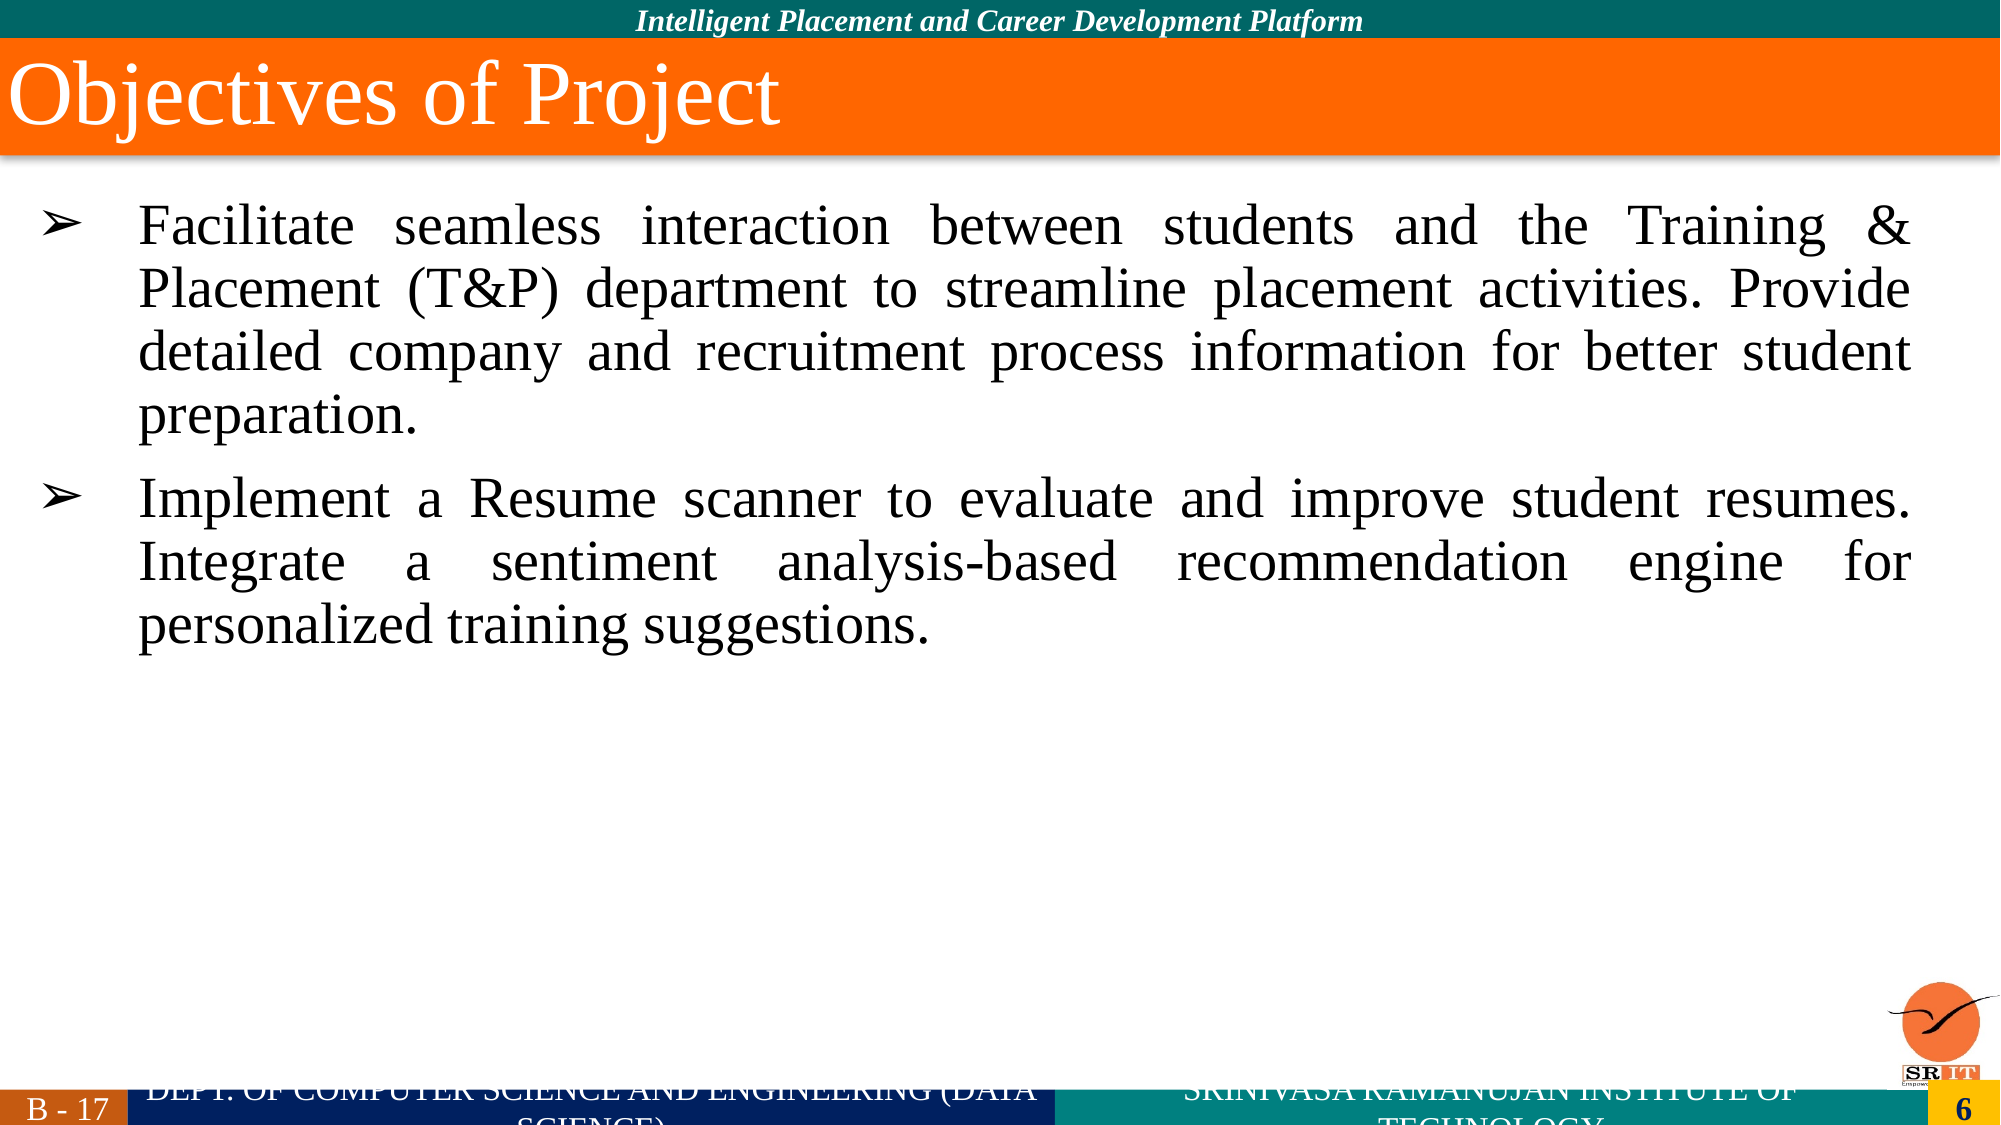

# Objectives of Project
Facilitate seamless interaction between students and the Training & Placement (T&P) department to streamline placement activities. Provide detailed company and recruitment process information for better student preparation.
Implement a Resume scanner to evaluate and improve student resumes. Integrate a sentiment analysis-based recommendation engine for personalized training suggestions.

6